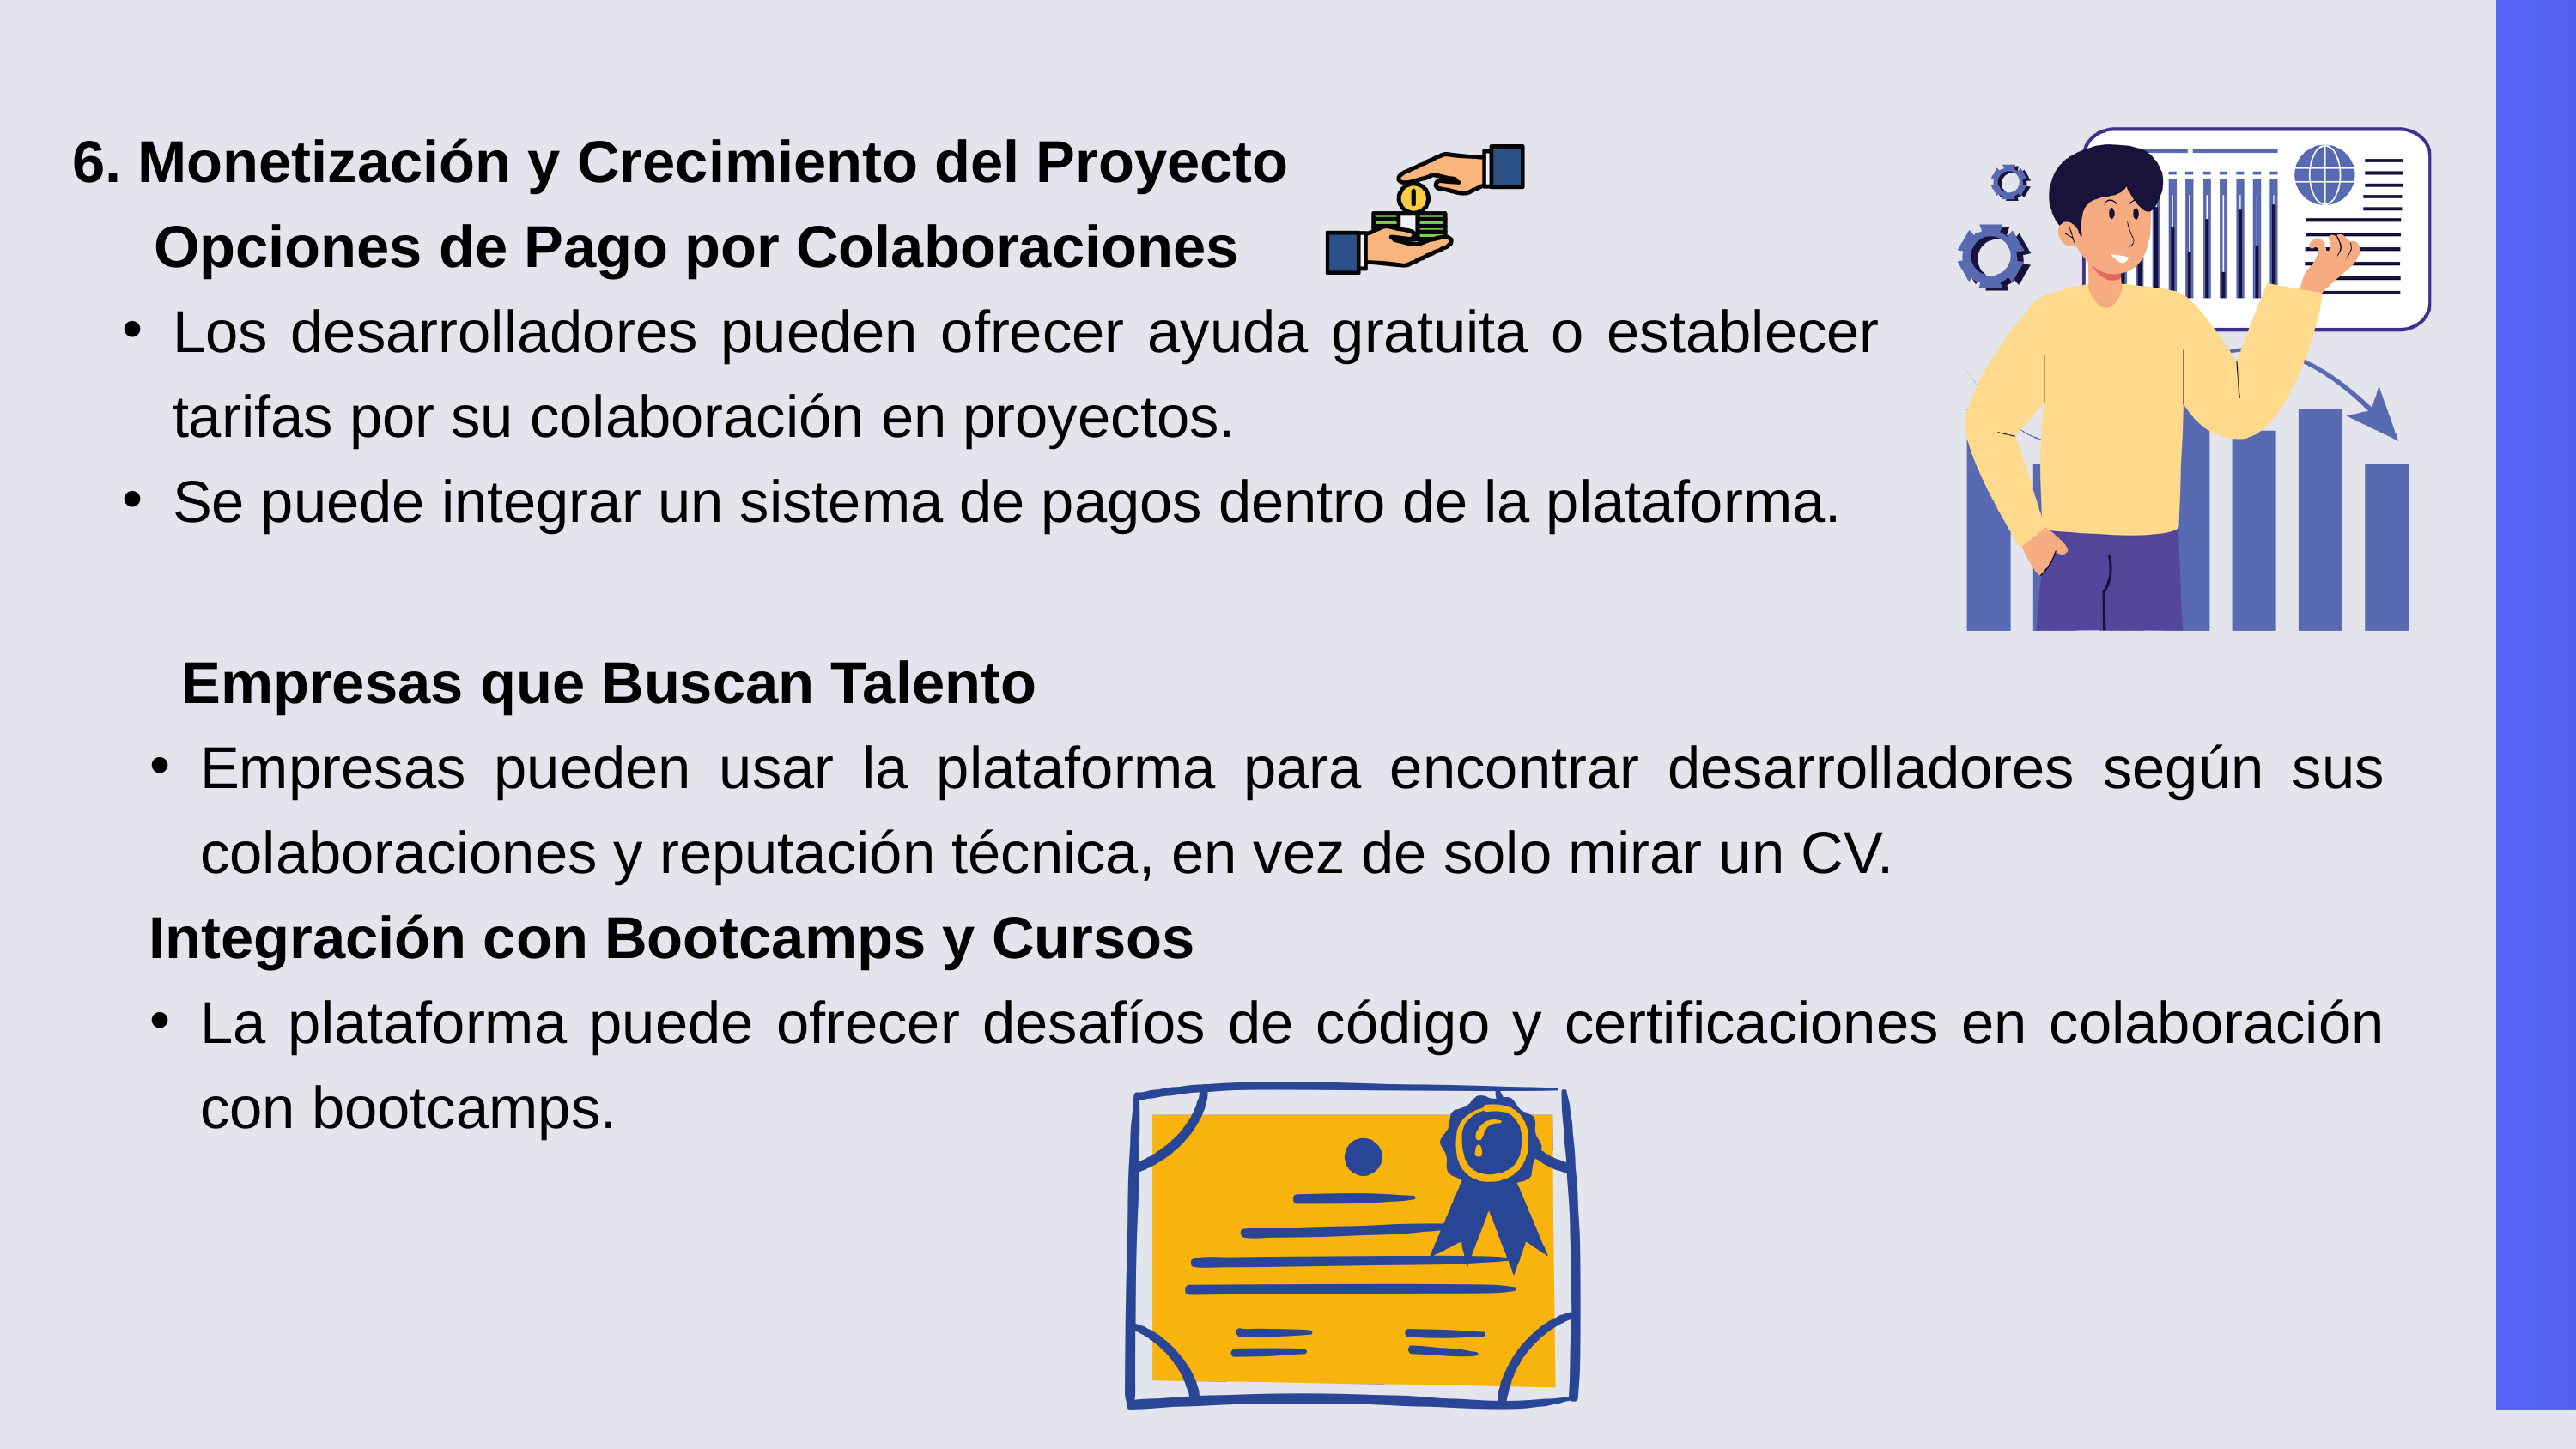

6. Monetización y Crecimiento del Proyecto
     Opciones de Pago por Colaboraciones
Los desarrolladores pueden ofrecer ayuda gratuita o establecer tarifas por su colaboración en proyectos.
Se puede integrar un sistema de pagos dentro de la plataforma.

     Empresas que Buscan Talento
Empresas pueden usar la plataforma para encontrar desarrolladores según sus colaboraciones y reputación técnica, en vez de solo mirar un CV.
   Integración con Bootcamps y Cursos
La plataforma puede ofrecer desafíos de código y certificaciones en colaboración con bootcamps.